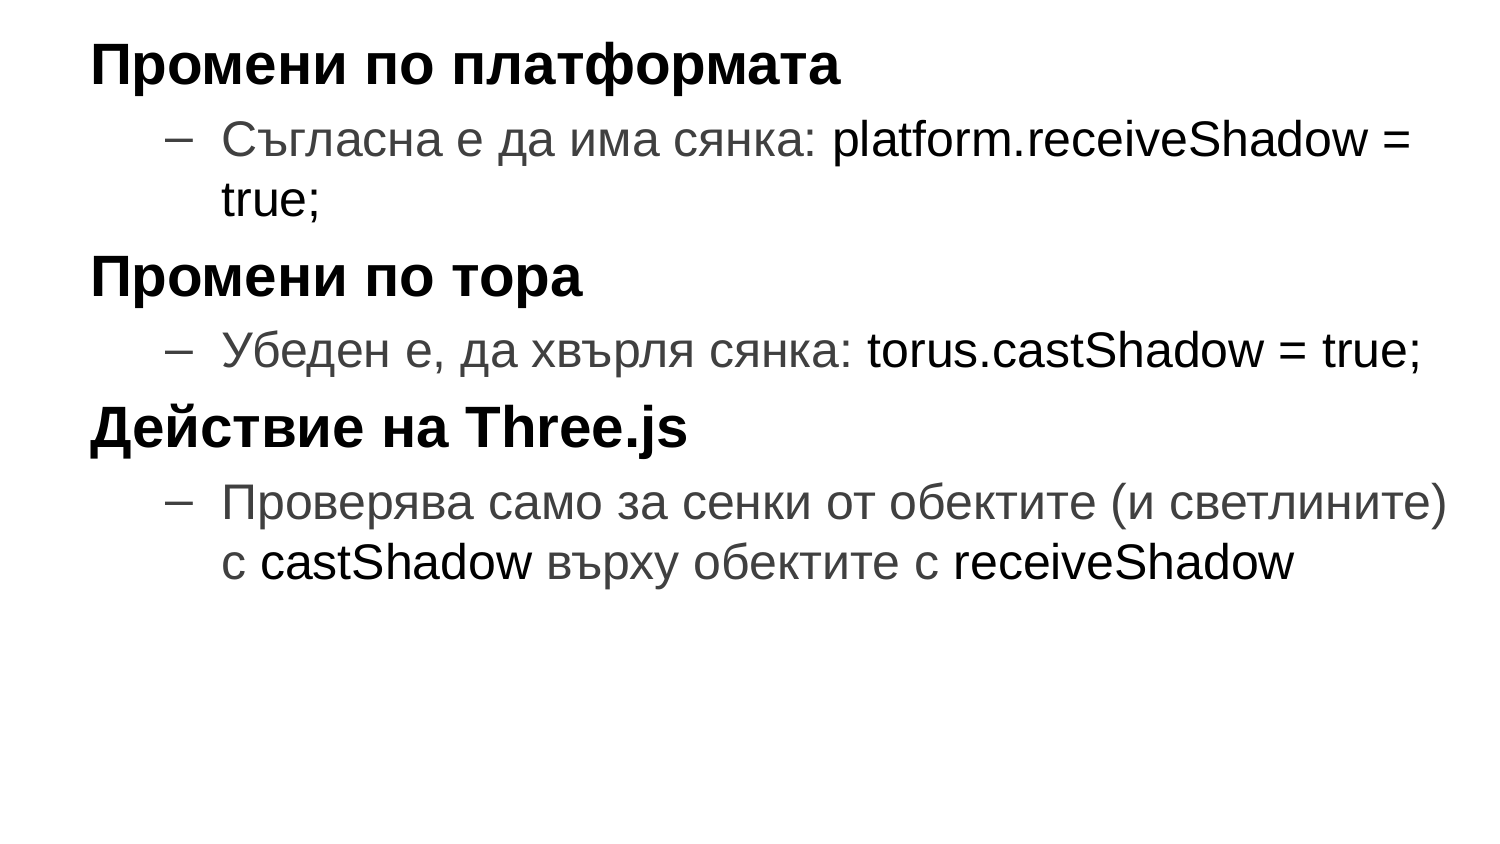

Промени по платформата
Съгласна е да има сянка: platform.receiveShadow = true;
Промени по тора
Убеден е, да хвърля сянка: torus.castShadow = true;
Действие на Three.js
Проверява само за сенки от обектите (и светлините)
с castShadow върху обектите с receiveShadow